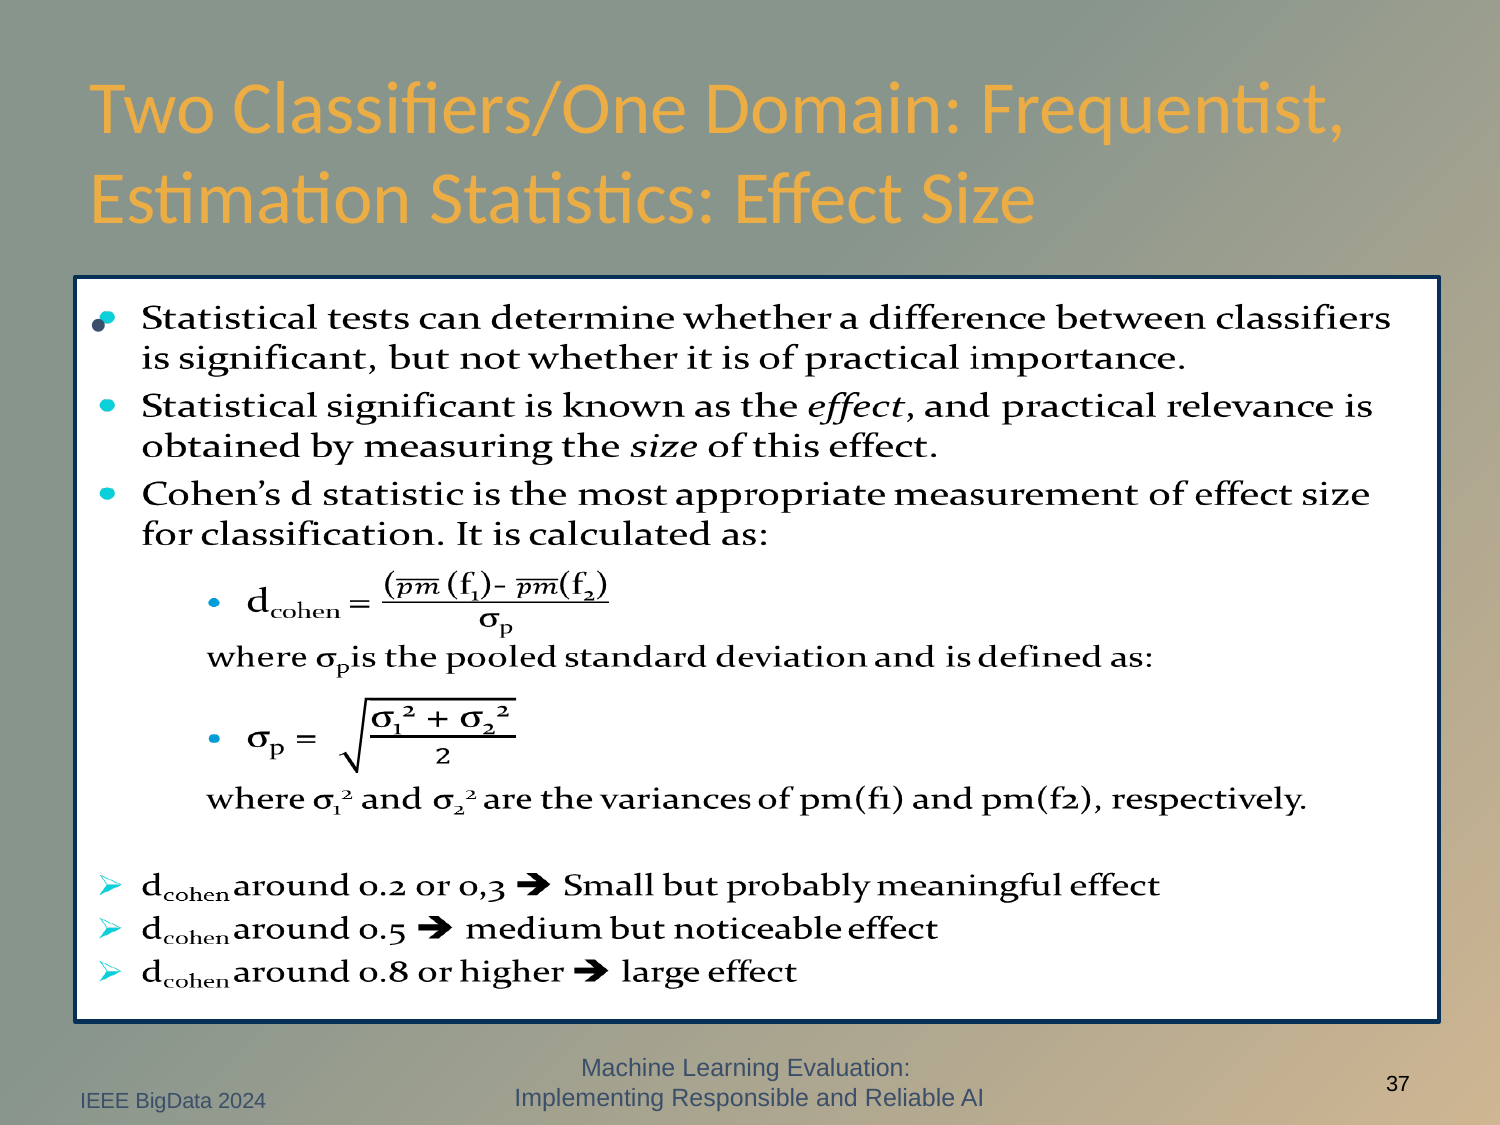

# Two Classifiers/One Domain: Frequentist, Estimation Statistics: Effect Size

Machine Learning Evaluation:
Implementing Responsible and Reliable AI
IEEE BigData 2024
37